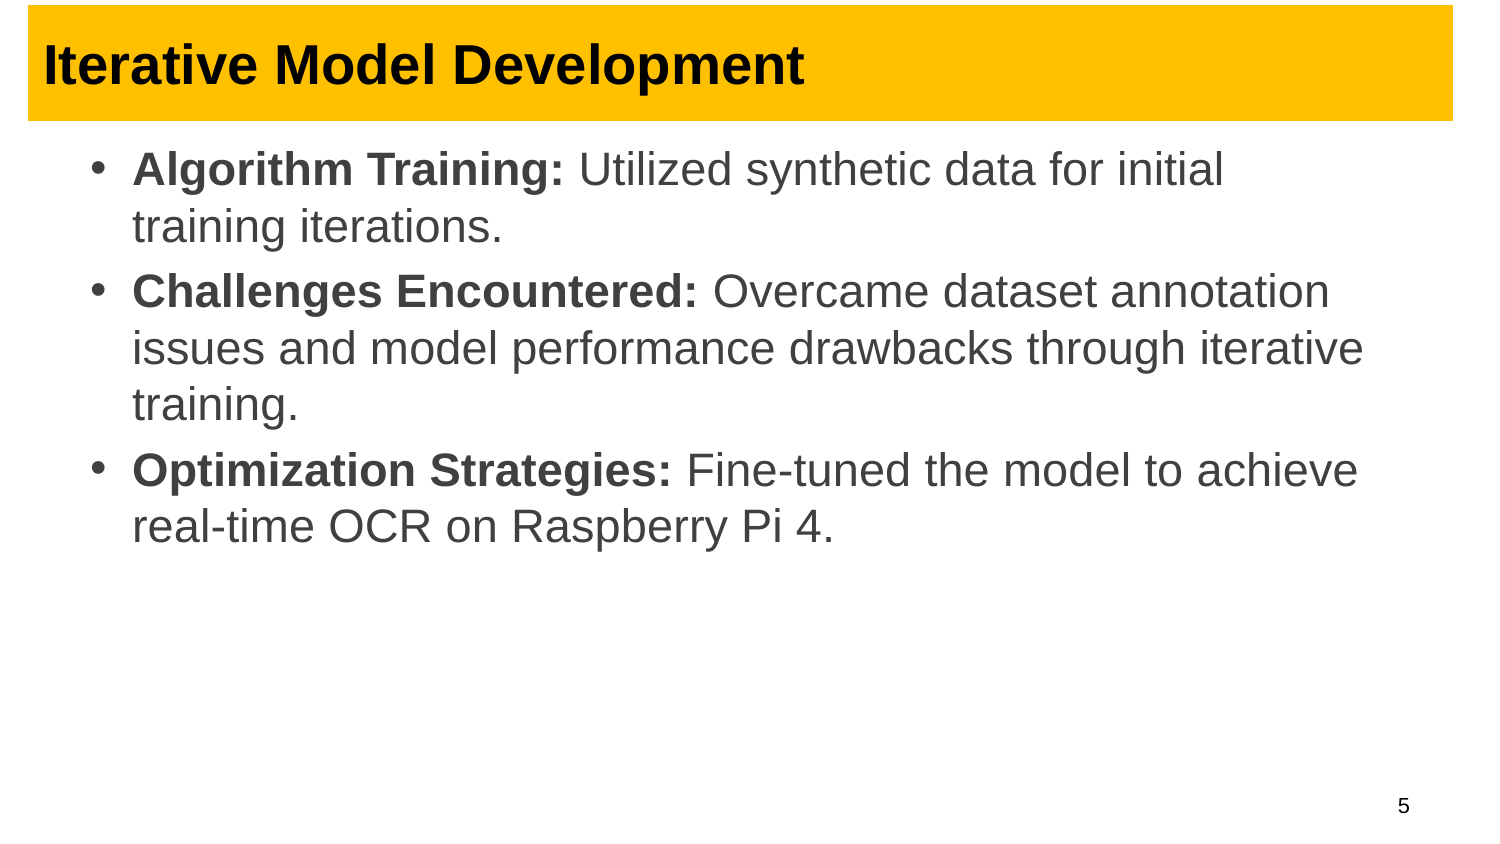

# Iterative Model Development
Algorithm Training: Utilized synthetic data for initial training iterations.
Challenges Encountered: Overcame dataset annotation issues and model performance drawbacks through iterative training.
Optimization Strategies: Fine-tuned the model to achieve real-time OCR on Raspberry Pi 4.
5